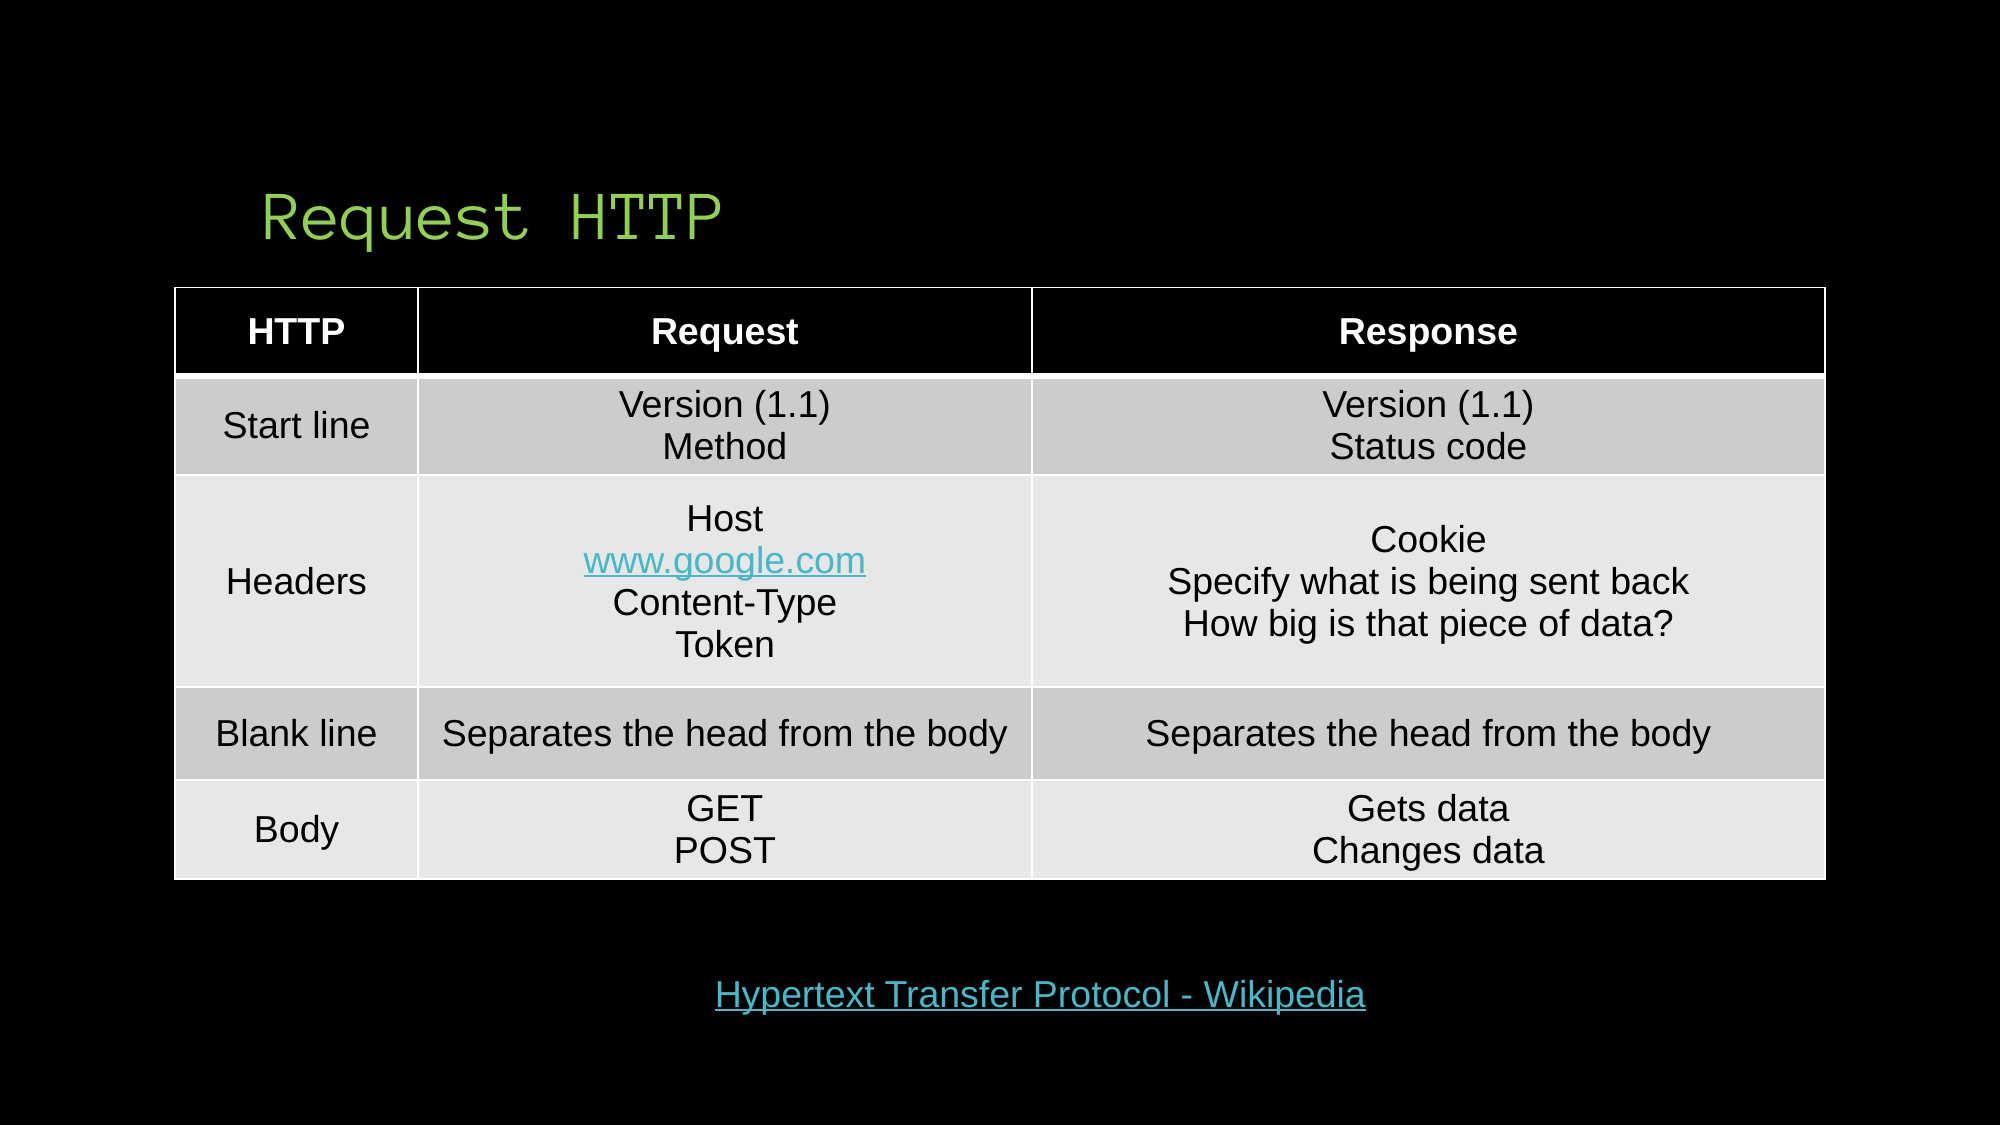

# Request HTTP
| HTTP | Request | Response |
| --- | --- | --- |
| Start line | Version (1.1) Method | Version (1.1) Status code |
| Headers | Host www.google.com Content-Type Token | Cookie Specify what is being sent back How big is that piece of data? |
| Blank line | Separates the head from the body | Separates the head from the body |
| Body | GET POST | Gets data Changes data |
Hypertext Transfer Protocol - Wikipedia